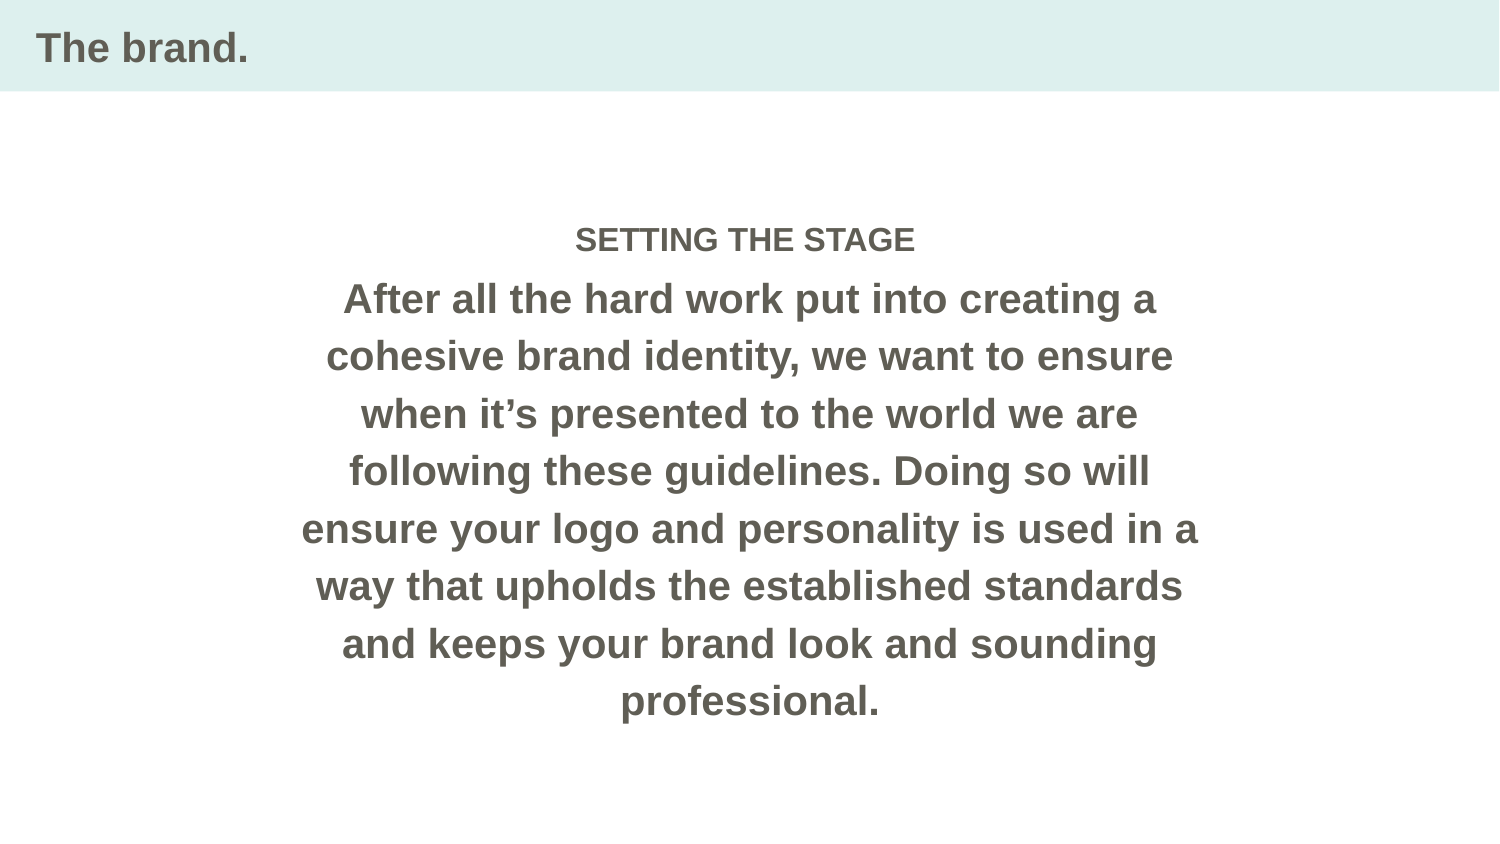

The brand.
# SETTING THE STAGE
After all the hard work put into creating a cohesive brand identity, we want to ensure when it’s presented to the world we are following these guidelines. Doing so will ensure your logo and personality is used in a way that upholds the established standards and keeps your brand look and sounding professional.